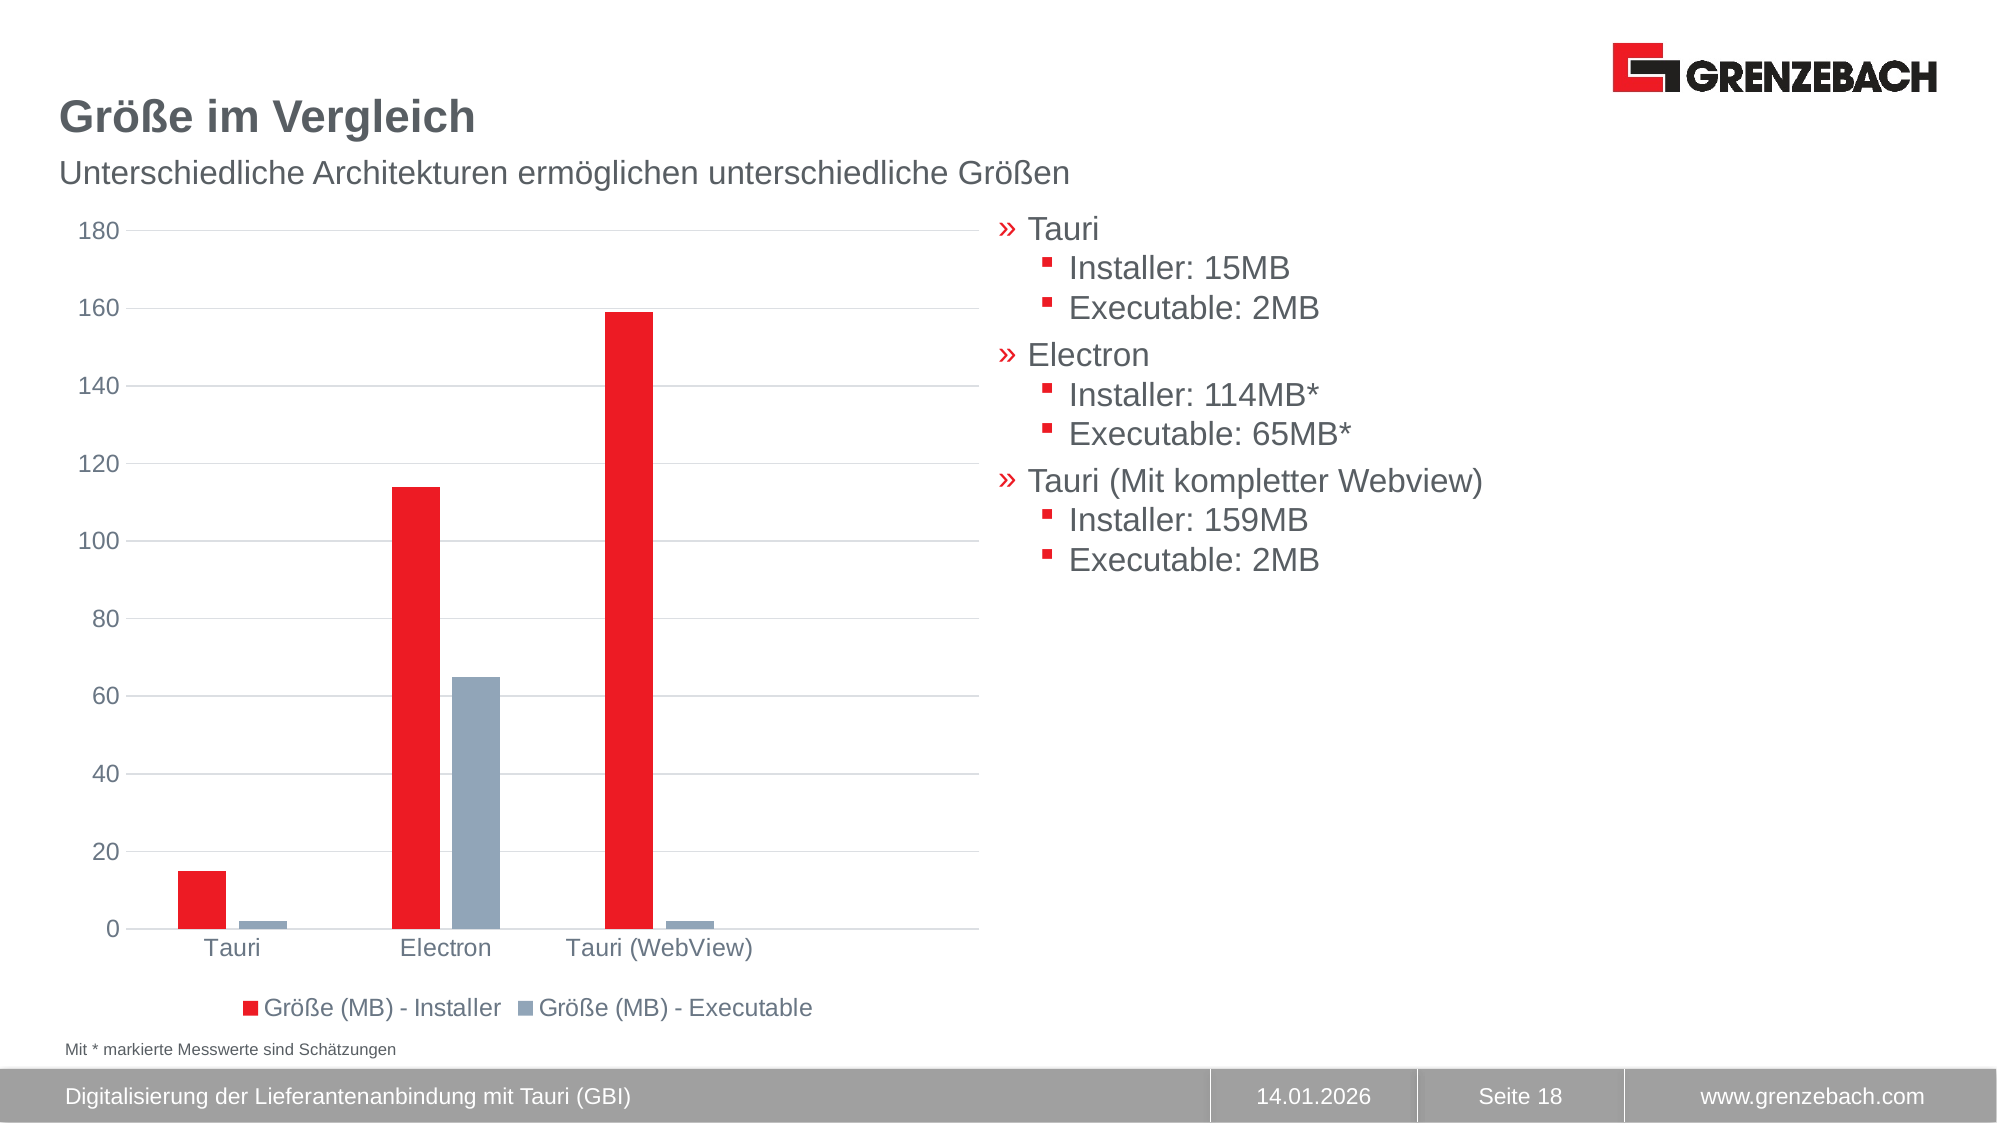

# Größe im Vergleich
Unterschiedliche Architekturen ermöglichen unterschiedliche Größen

### Chart

| Category | Größe (MB) - Installer | Größe (MB) - Executable |
|---|---|---|
| Tauri | 15.0 | 2.0 |
| Electron | 114.0 | 65.0 |
| Tauri (WebView) | 159.0 | 2.0 |
Tauri
Installer: 15MB
Executable: 2MB
Electron
Installer: 114MB*
Executable: 65MB*
Tauri (Mit kompletter Webview)
Installer: 159MB
Executable: 2MB
Mit * markierte Messwerte sind Schätzungen
Digitalisierung der Lieferantenanbindung mit Tauri (GBI)
Seite 18
14.01.2026